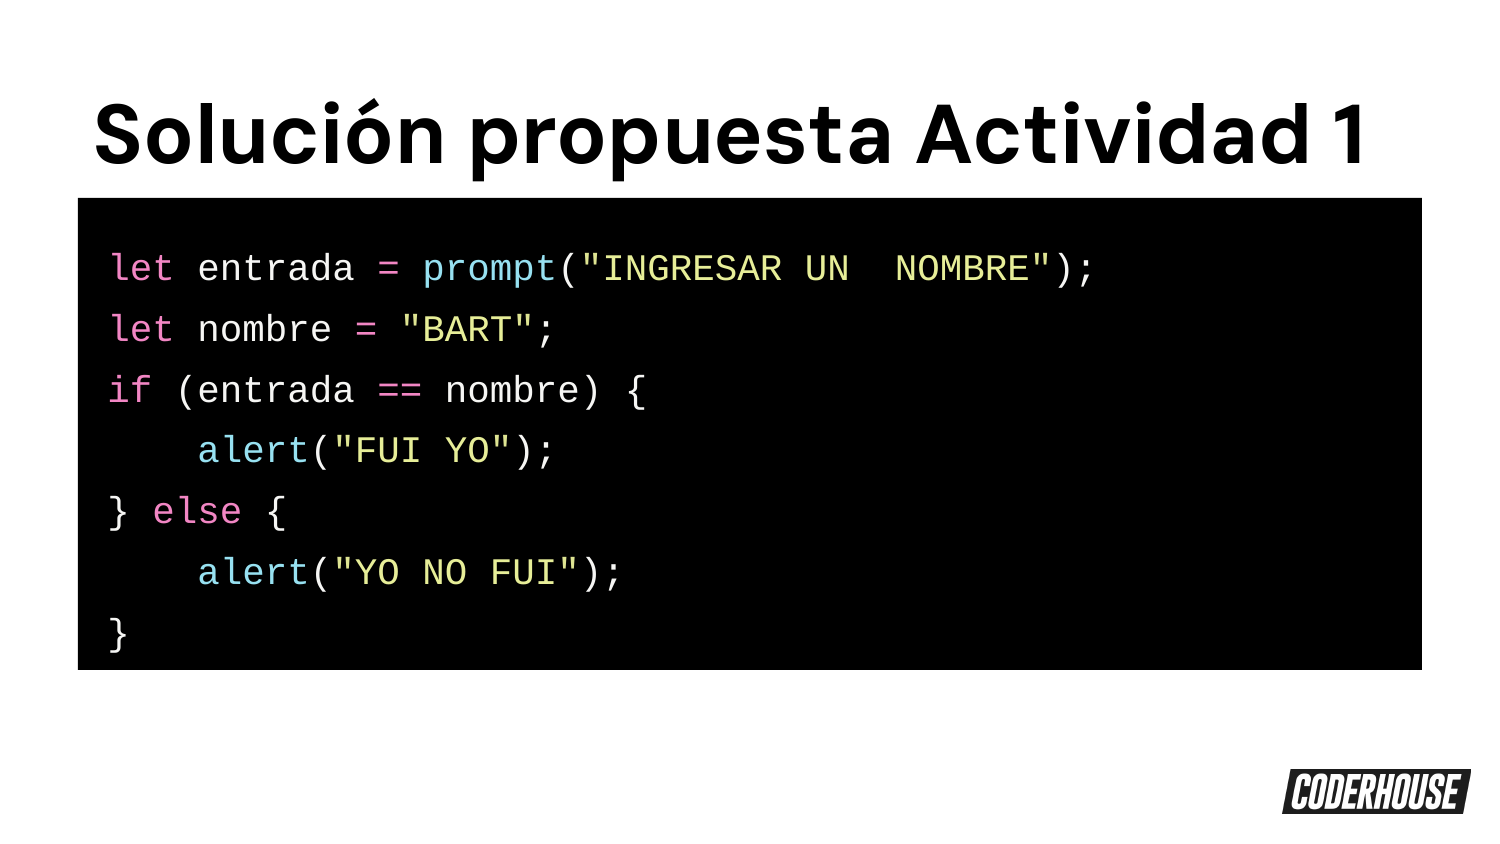

Solución propuesta Actividad 1
let entrada = prompt("INGRESAR UN  NOMBRE");
let nombre = "BART";
if (entrada == nombre) {
    alert("FUI YO");
} else {
    alert("YO NO FUI");
}